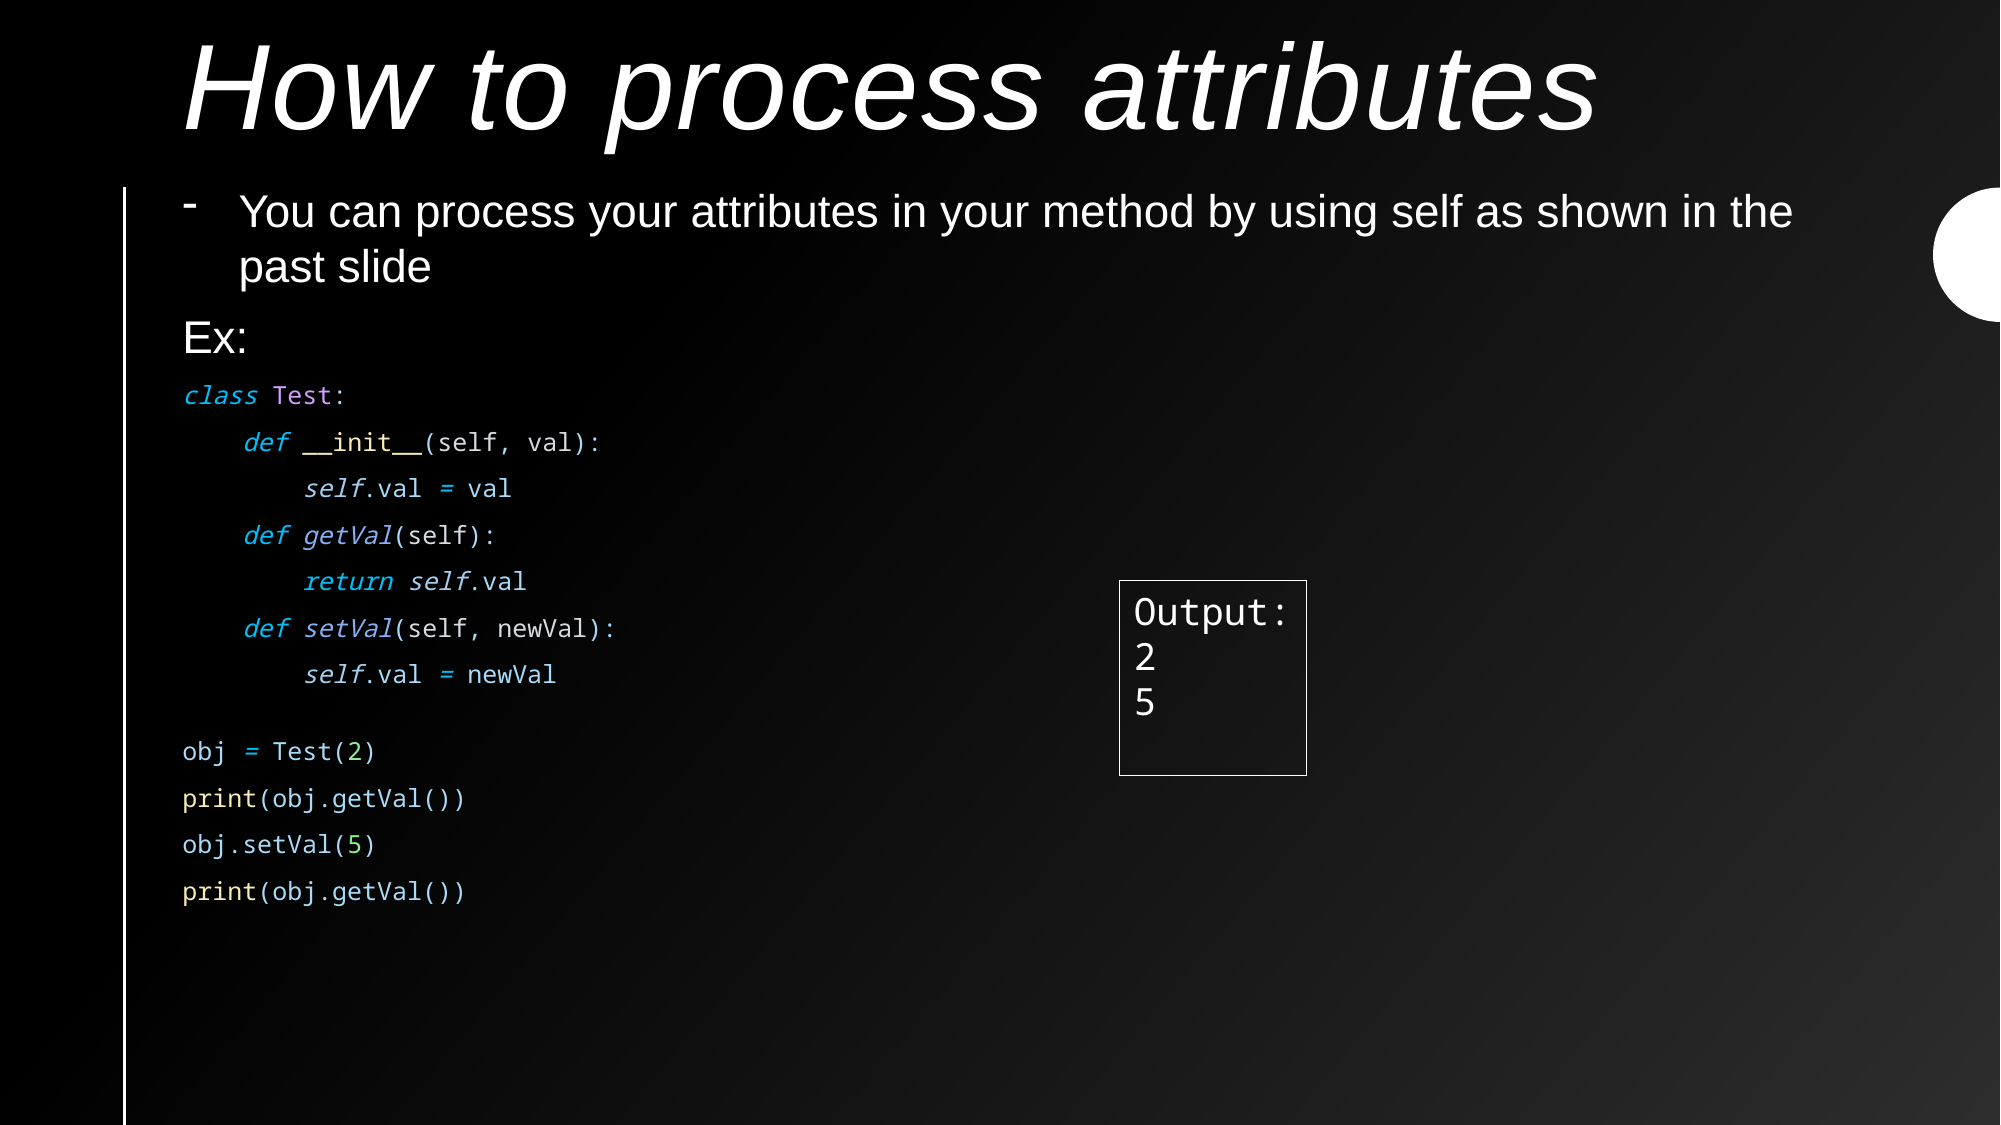

# How to process attributes
You can process your attributes in your method by using self as shown in the past slide
Ex:
class Test:
    def __init__(self, val):
        self.val = val
    def getVal(self):
        return self.val
    def setVal(self, newVal):
        self.val = newVal
        
obj = Test(2)
print(obj.getVal())
obj.setVal(5)
print(obj.getVal())

Output:
2
5